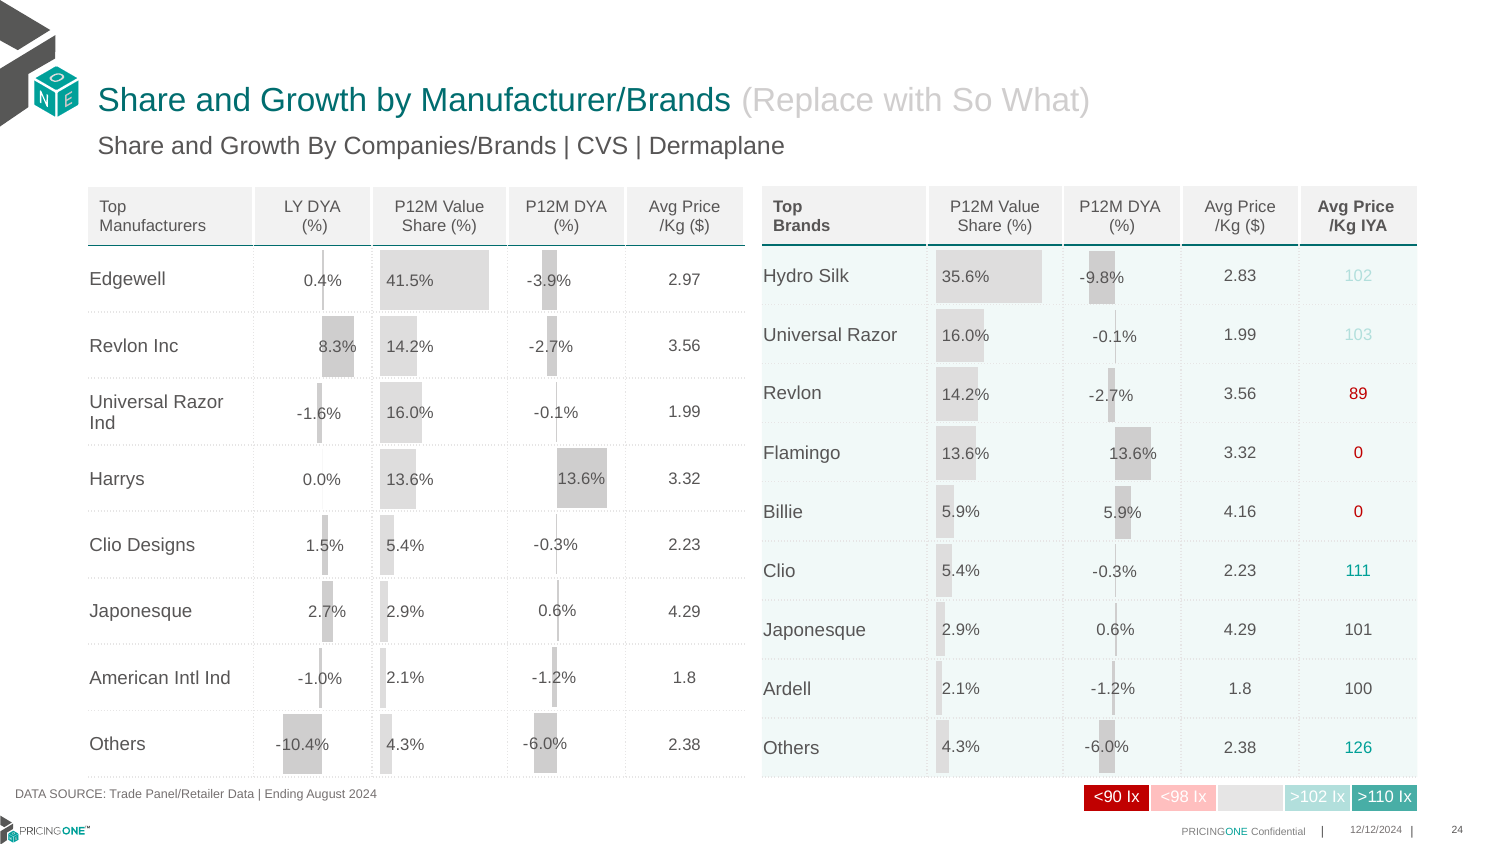

# Share and Growth by Manufacturer/Brands (Replace with So What)

Share and Growth By Companies/Brands | CVS | Dermaplane
| Top Brands | P12M Value Share (%) | P12M DYA (%) | Avg Price /Kg ($) | Avg Price /Kg IYA |
| --- | --- | --- | --- | --- |
| Hydro Silk |  |  | 2.83 | 102 |
| Universal Razor |  |  | 1.99 | 103 |
| Revlon |  |  | 3.56 | 89 |
| Flamingo |  |  | 3.32 | 0 |
| Billie |  |  | 4.16 | 0 |
| Clio |  |  | 2.23 | 111 |
| Japonesque |  |  | 4.29 | 101 |
| Ardell |  |  | 1.8 | 100 |
| Others |  |  | 2.38 | 126 |
| Top Manufacturers | LY DYA (%) | P12M Value Share (%) | P12M DYA (%) | Avg Price /Kg ($) |
| --- | --- | --- | --- | --- |
| Edgewell |  |  |  | 2.97 |
| Revlon Inc |  |  |  | 3.56 |
| Universal Razor Ind |  |  |  | 1.99 |
| Harrys |  |  |  | 3.32 |
| Clio Designs |  |  |  | 2.23 |
| Japonesque |  |  |  | 4.29 |
| American Intl Ind |  |  |  | 1.8 |
| Others |  |  |  | 2.38 |

### Chart

| Category | Share DYA P12M |
|---|---|
|  | -0.03884278722109619 |

### Chart

| Category | Value Share P12M |
|---|---|
|  | 0.4150195262819266 |

### Chart

| Category | Share DYA LY |
|---|---|
|  | 0.0038430056713658067 |

### Chart

| Category | Value Share |
|---|---|
|  | 0.35587666090178177 |

### Chart

| Category | Share DYA |
|---|---|
|  | -0.09798565260124104 |
DATA SOURCE: Trade Panel/Retailer Data | Ending August 2024
| <90 Ix | <98 Ix |  | >102 Ix | >110 Ix |
| --- | --- | --- | --- | --- |

12/12/2024
24